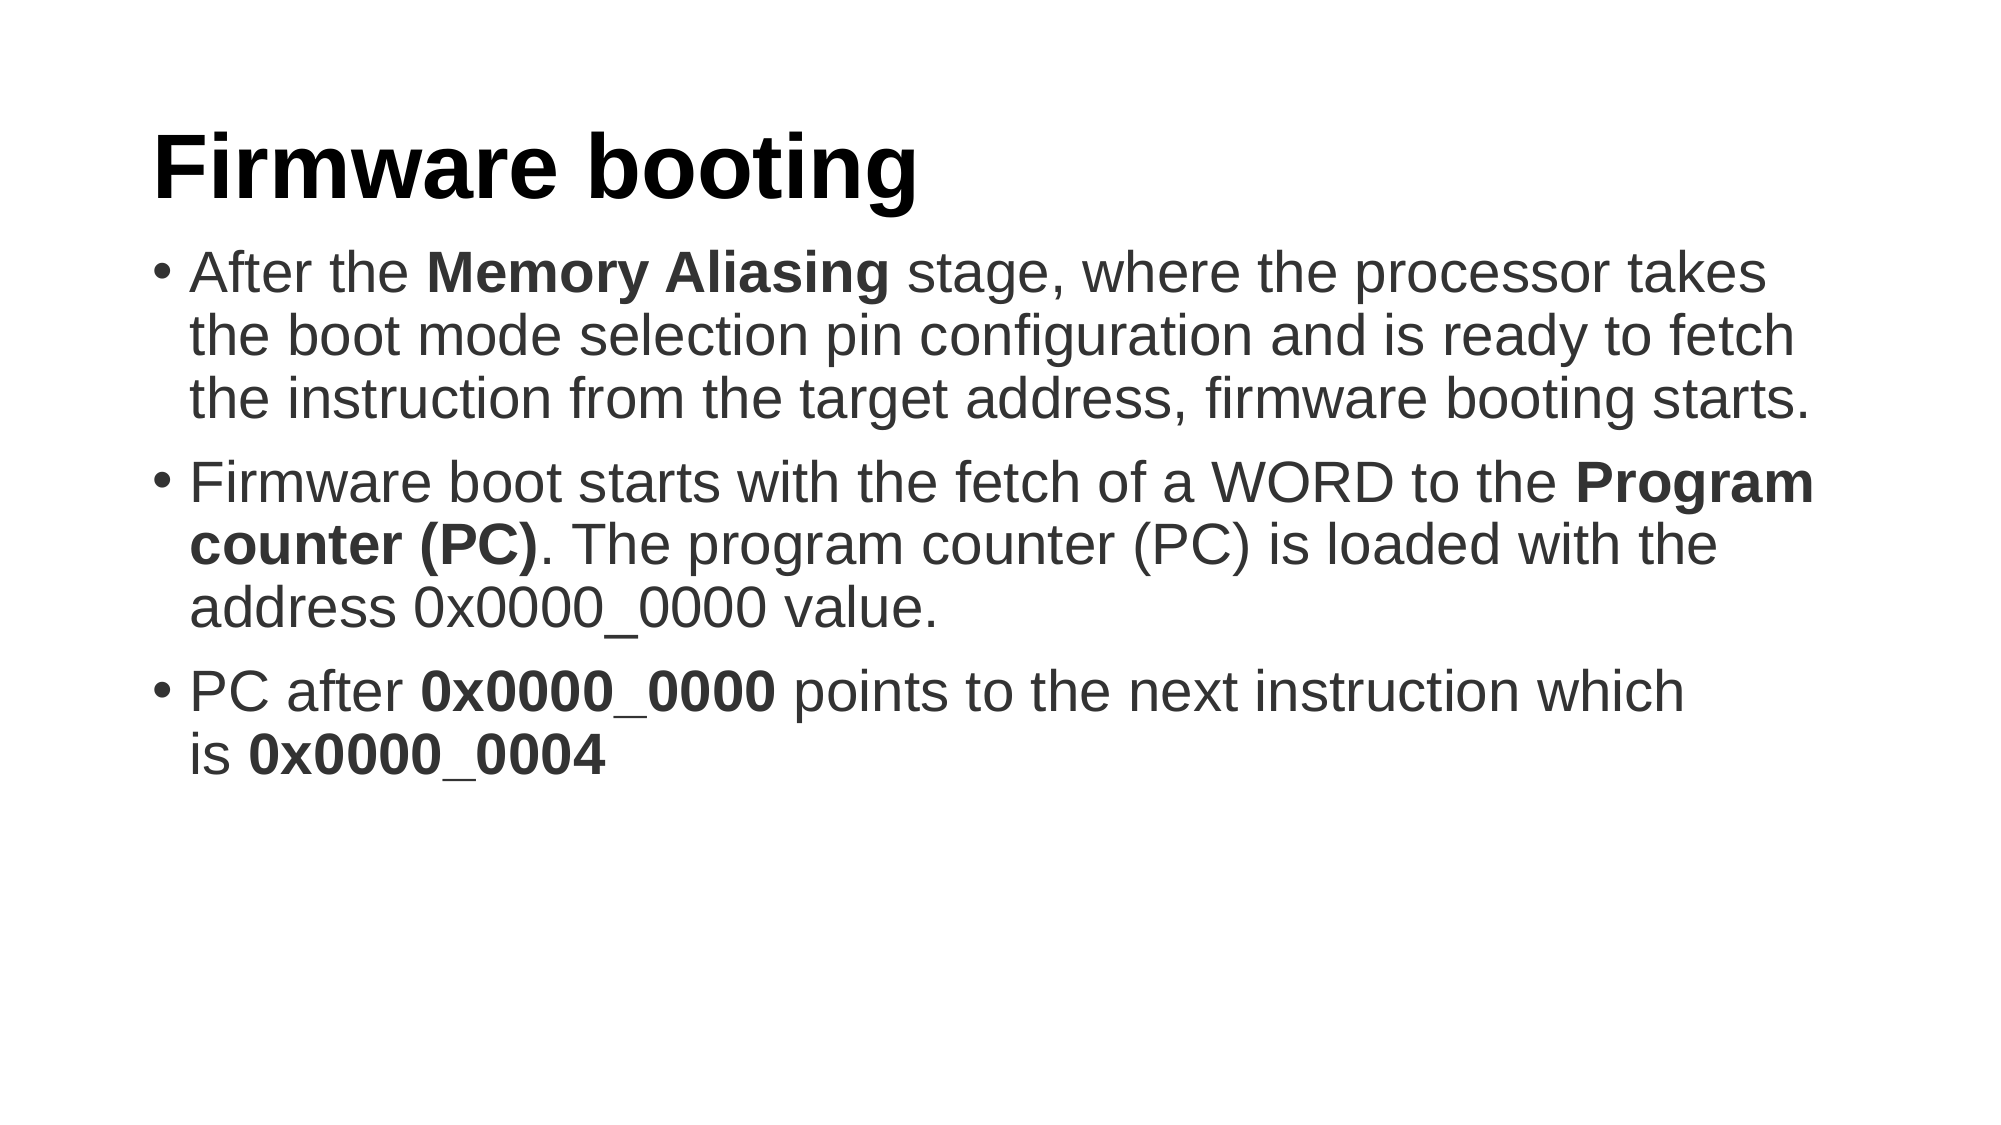

# Firmware booting
After the Memory Aliasing stage, where the processor takes the boot mode selection pin configuration and is ready to fetch the instruction from the target address, firmware booting starts.
Firmware boot starts with the fetch of a WORD to the Program counter (PC). The program counter (PC) is loaded with the address 0x0000_0000 value.
PC after 0x0000_0000 points to the next instruction which is 0x0000_0004